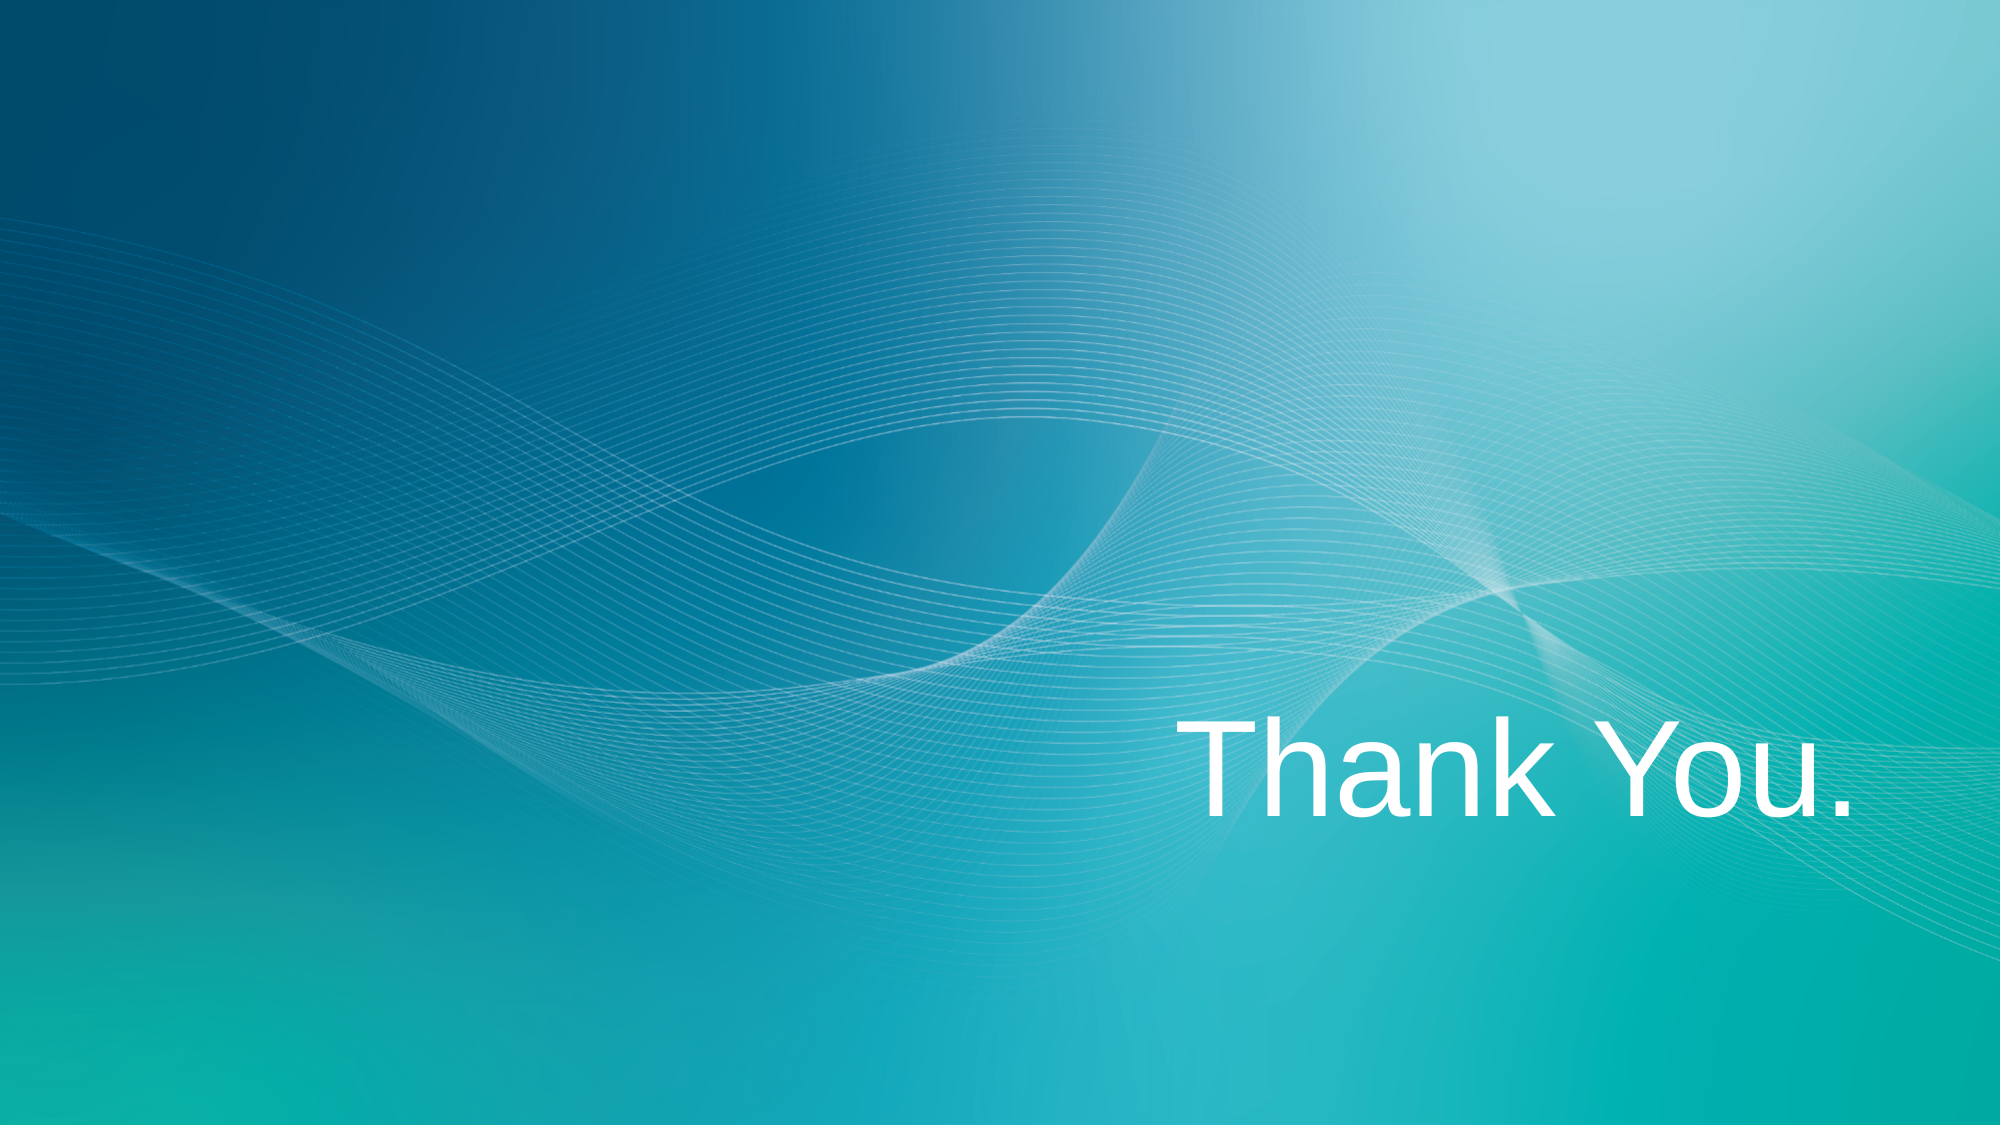

Thank You.
Seite 14
23.05.2022
© Fraunhofer